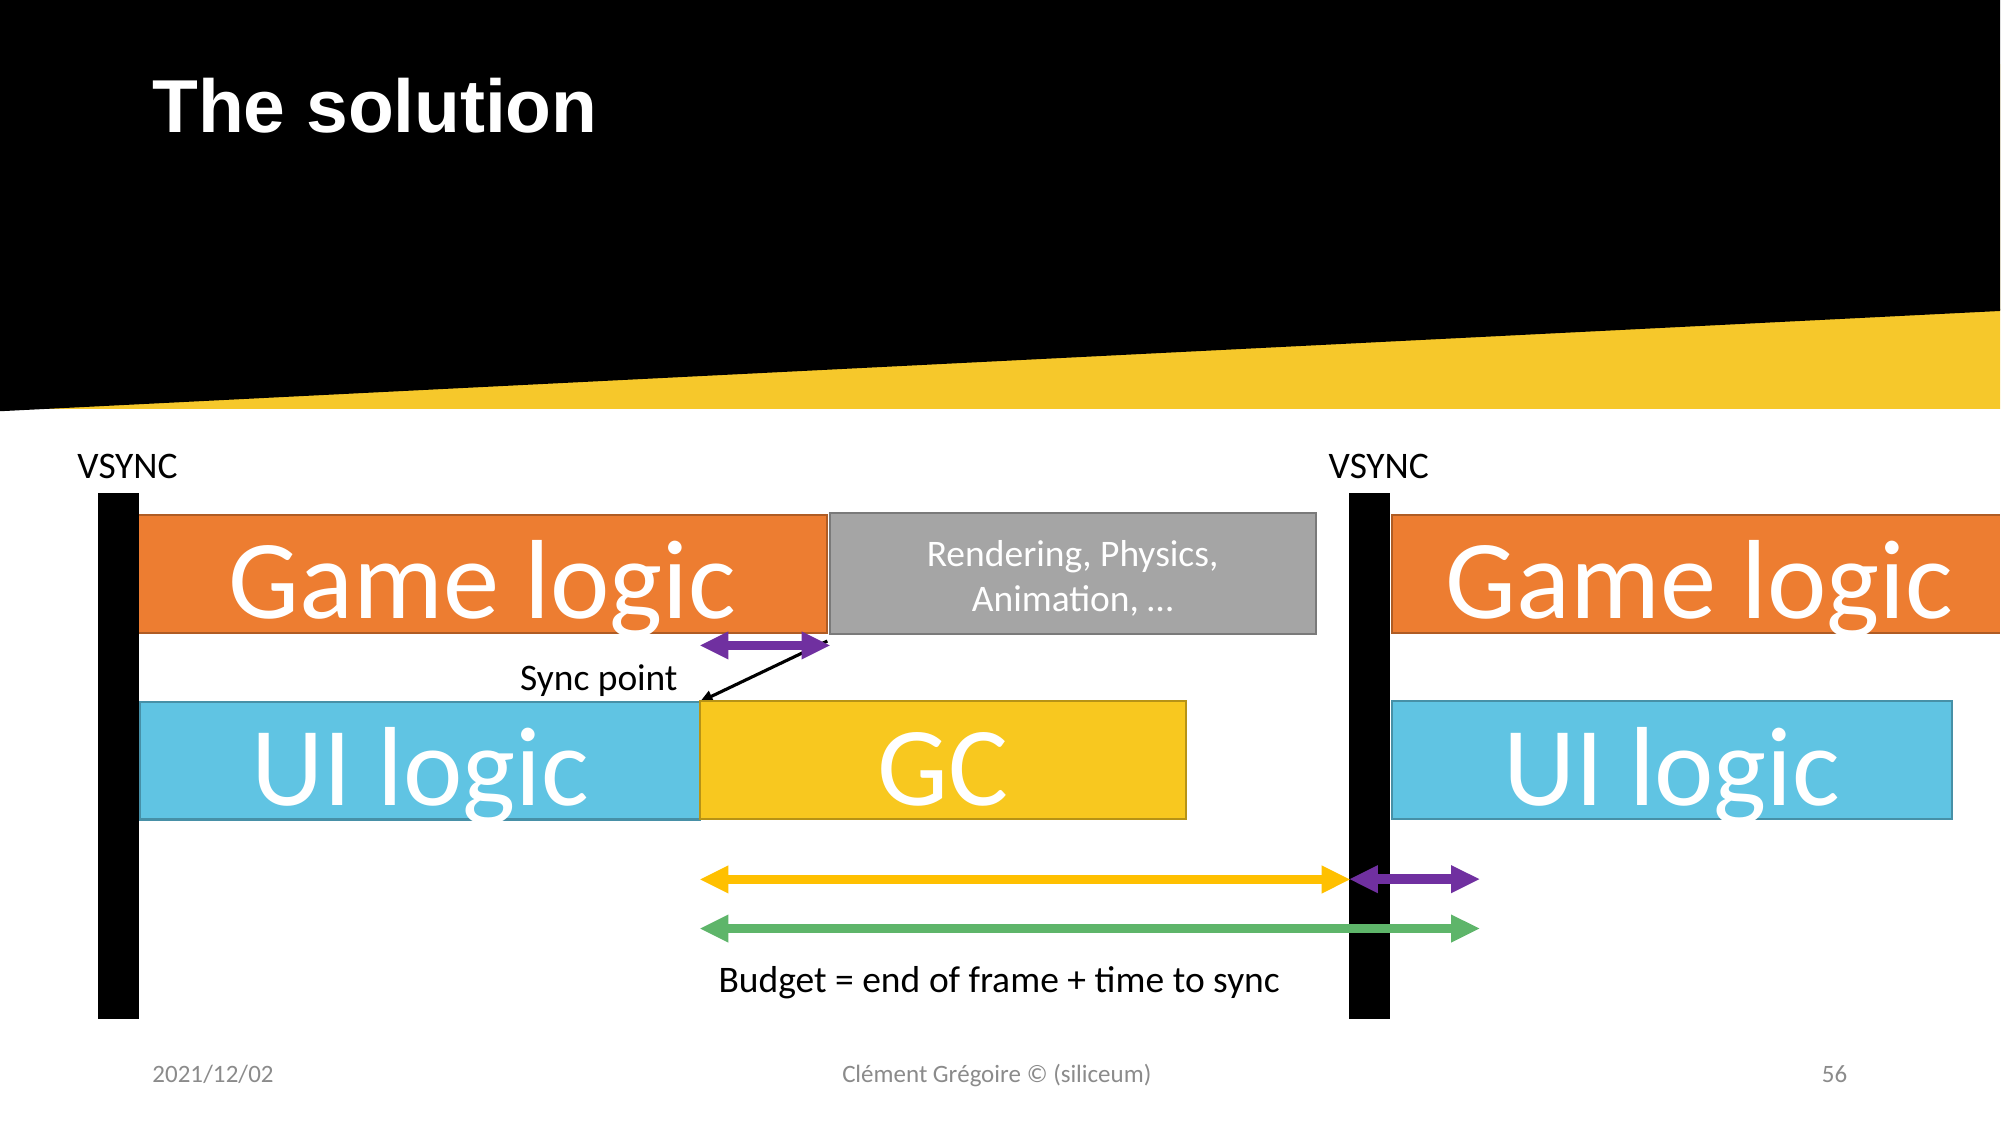

# The solution

VSYNC

VSYNC

Rendering, Physics, Animation, …
Game logic
Game logic
Sync point
GC
UI logic
UI logic
Budget = end of frame + time to sync
2021/12/02
Clément Grégoire © (siliceum)
56